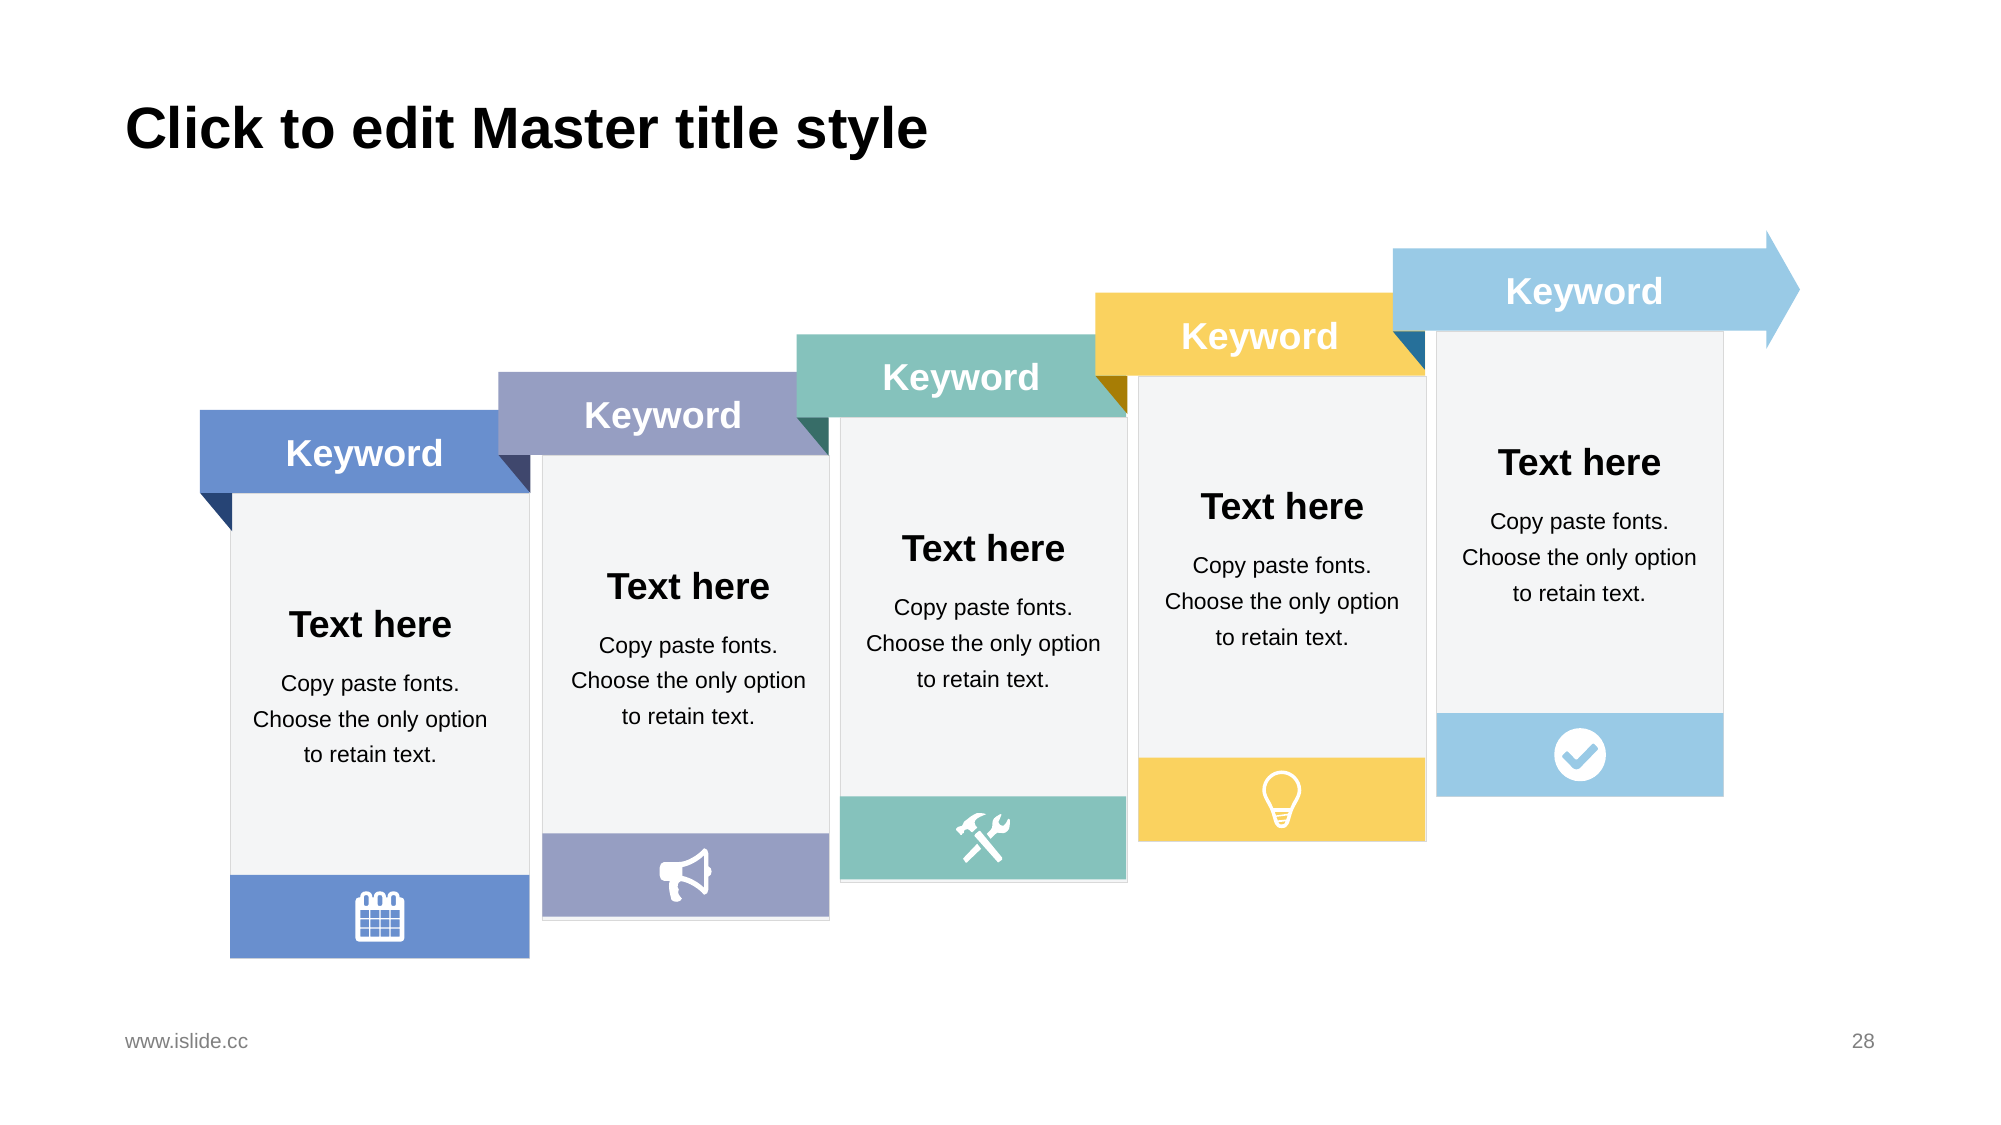

# Click to edit Master title style
Keyword
Keyword

Keyword
Keyword

Keyword

Text here
Copy paste fonts. Choose the only option to retain text.

Text here
Copy paste fonts. Choose the only option to retain text.

Text here
Copy paste fonts. Choose the only option to retain text.
Text here
Copy paste fonts. Choose the only option to retain text.
Text here
Copy paste fonts. Choose the only option to retain text.

www.islide.cc
28